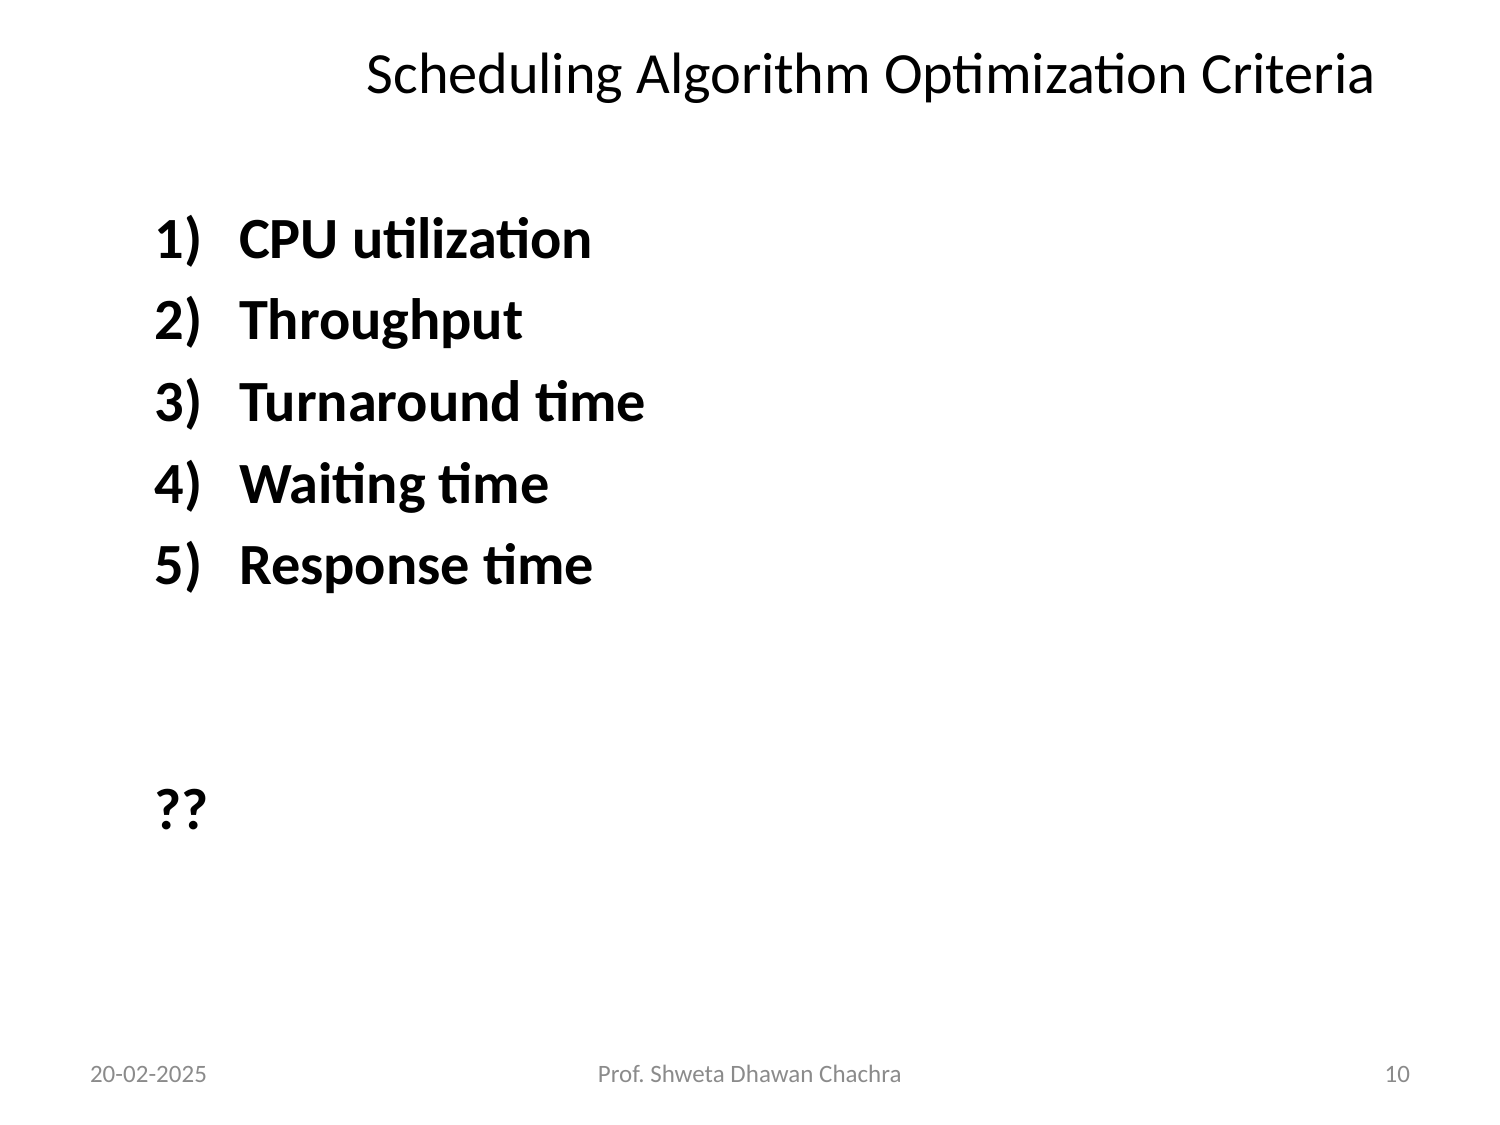

# Scheduling Algorithm Optimization Criteria
CPU utilization
Throughput
Turnaround time
Waiting time
Response time

??
20-02-2025
Prof. Shweta Dhawan Chachra
10